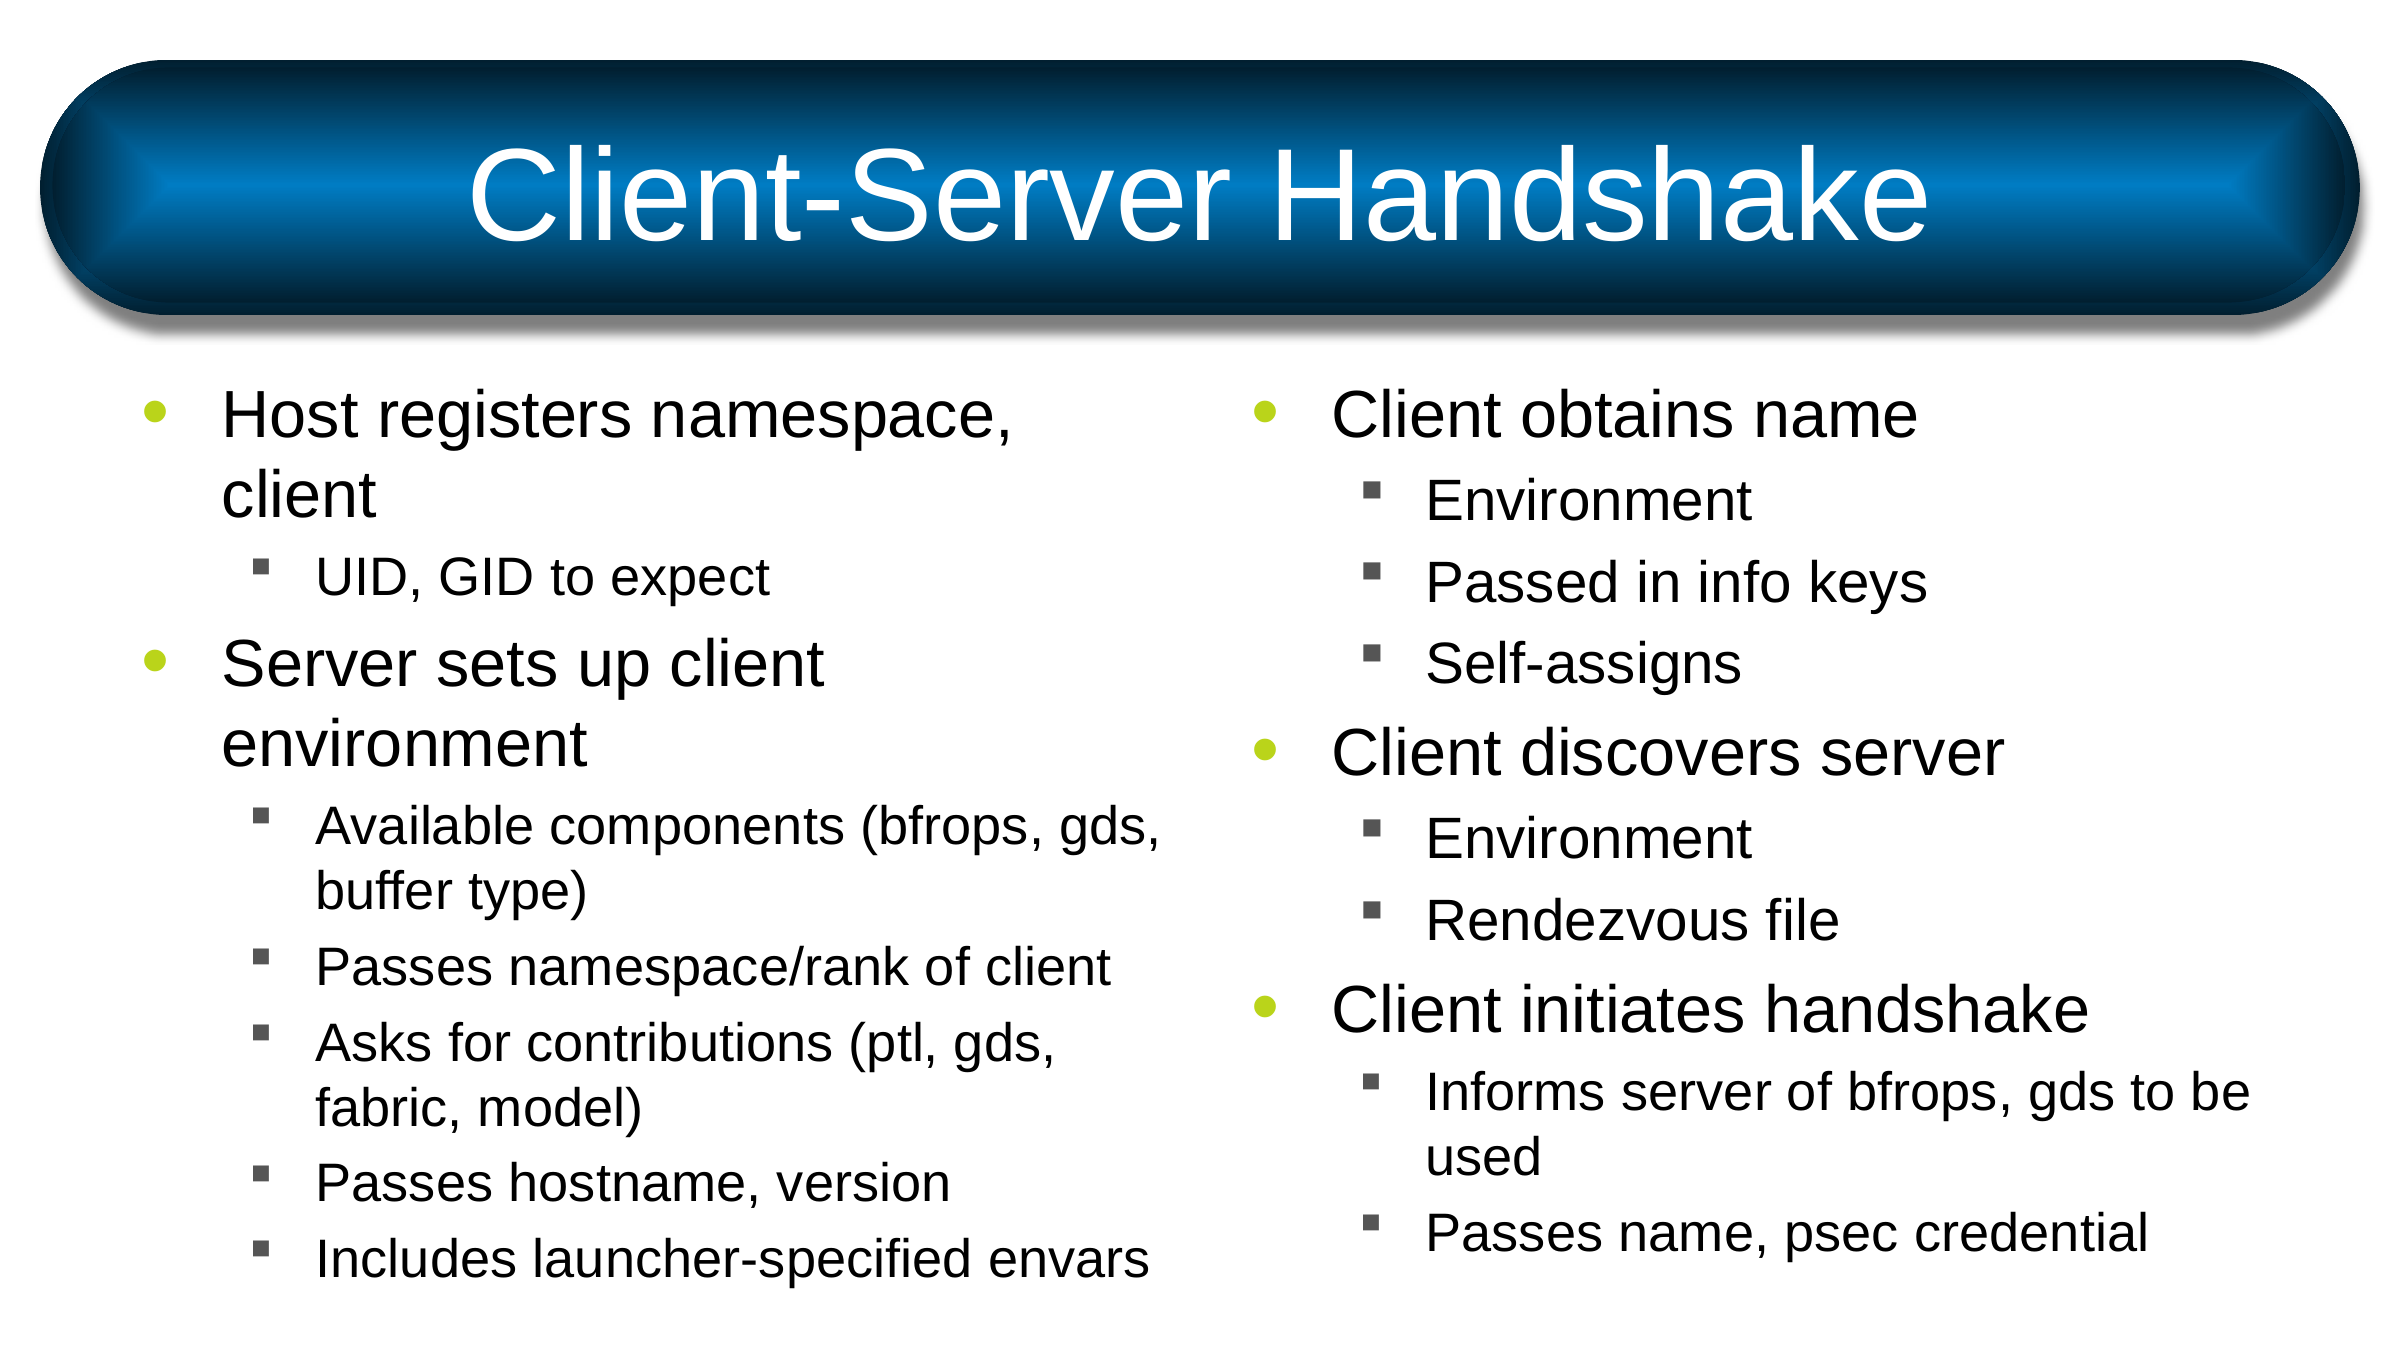

# Client-Server Handshake
Host registers namespace, client
UID, GID to expect
Server sets up client environment
Available components (bfrops, gds, buffer type)
Passes namespace/rank of client
Asks for contributions (ptl, gds, fabric, model)
Passes hostname, version
Includes launcher-specified envars

Client obtains name
Environment
Passed in info keys
Self-assigns
Client discovers server
Environment
Rendezvous file
Client initiates handshake
Informs server of bfrops, gds to be used
Passes name, psec credential